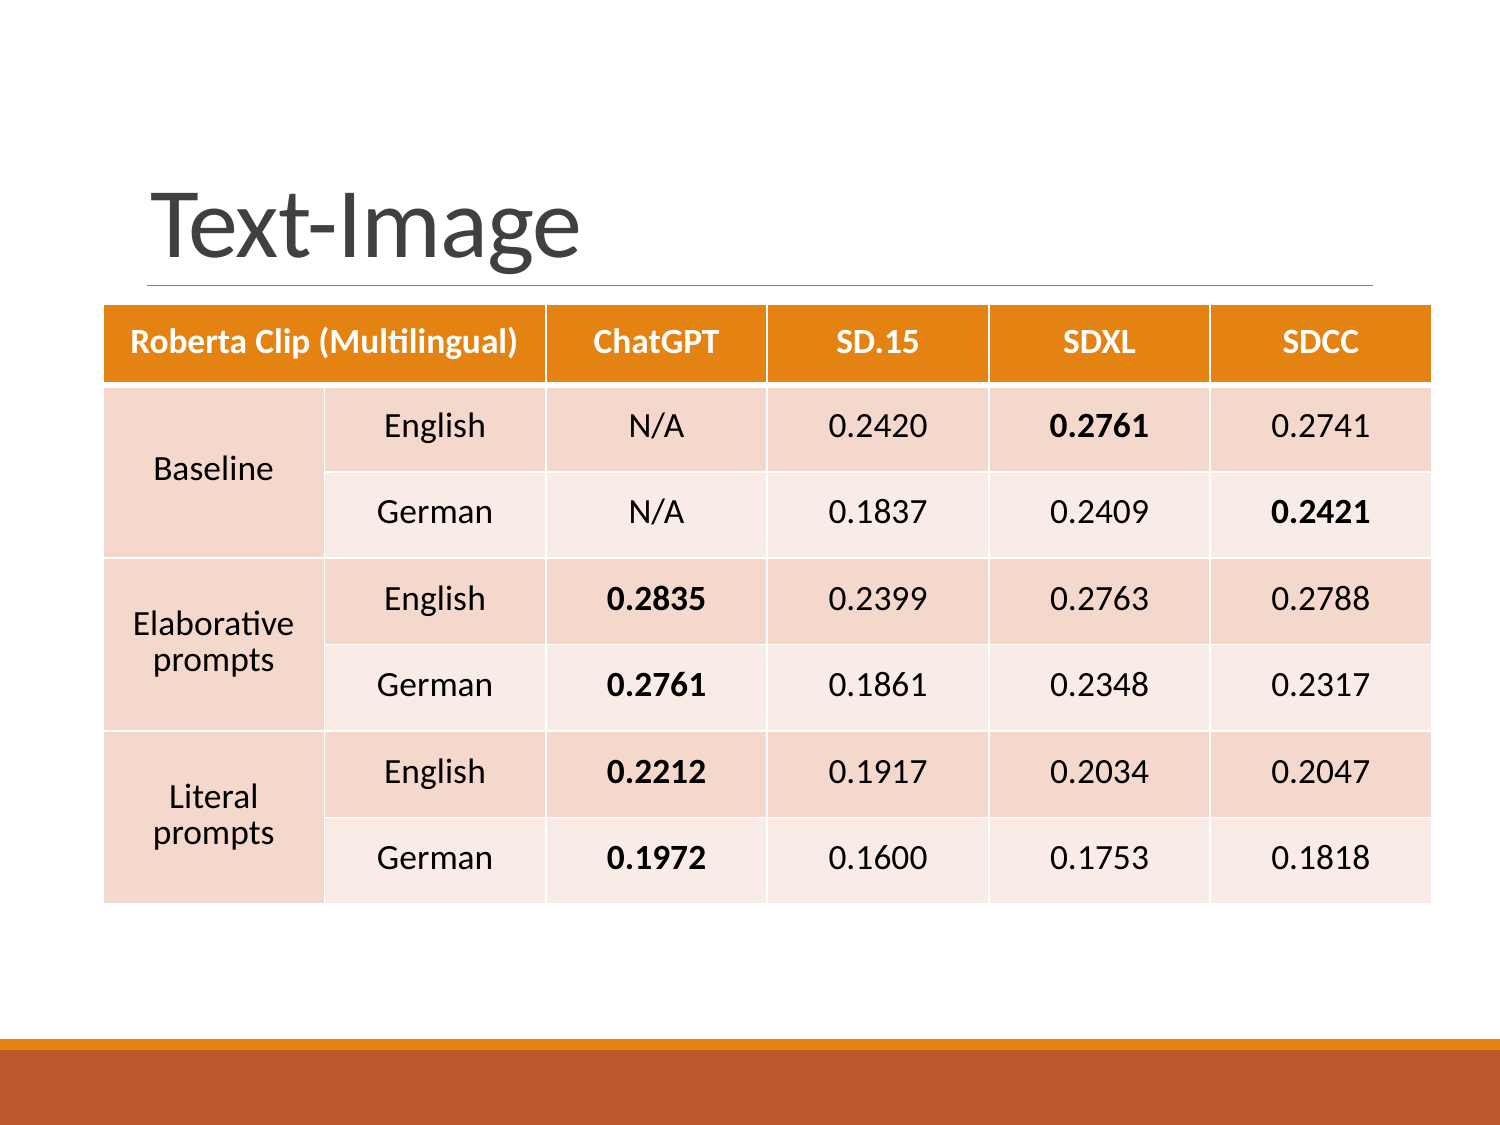

# Text-Image
| Roberta Clip (Multilingual) |  | ChatGPT | SD.15 | SDXL | SDCC |
| --- | --- | --- | --- | --- | --- |
| Baseline | English | N/A | 0.2420 | 0.2761 | 0.2741 |
|  | German | N/A | 0.1837 | 0.2409 | 0.2421 |
| Elaborative prompts | English | 0.2835 | 0.2399 | 0.2763 | 0.2788 |
|  | German | 0.2761 | 0.1861 | 0.2348 | 0.2317 |
| Literal prompts | English | 0.2212 | 0.1917 | 0.2034 | 0.2047 |
|  | German | 0.1972 | 0.1600 | 0.1753 | 0.1818 |